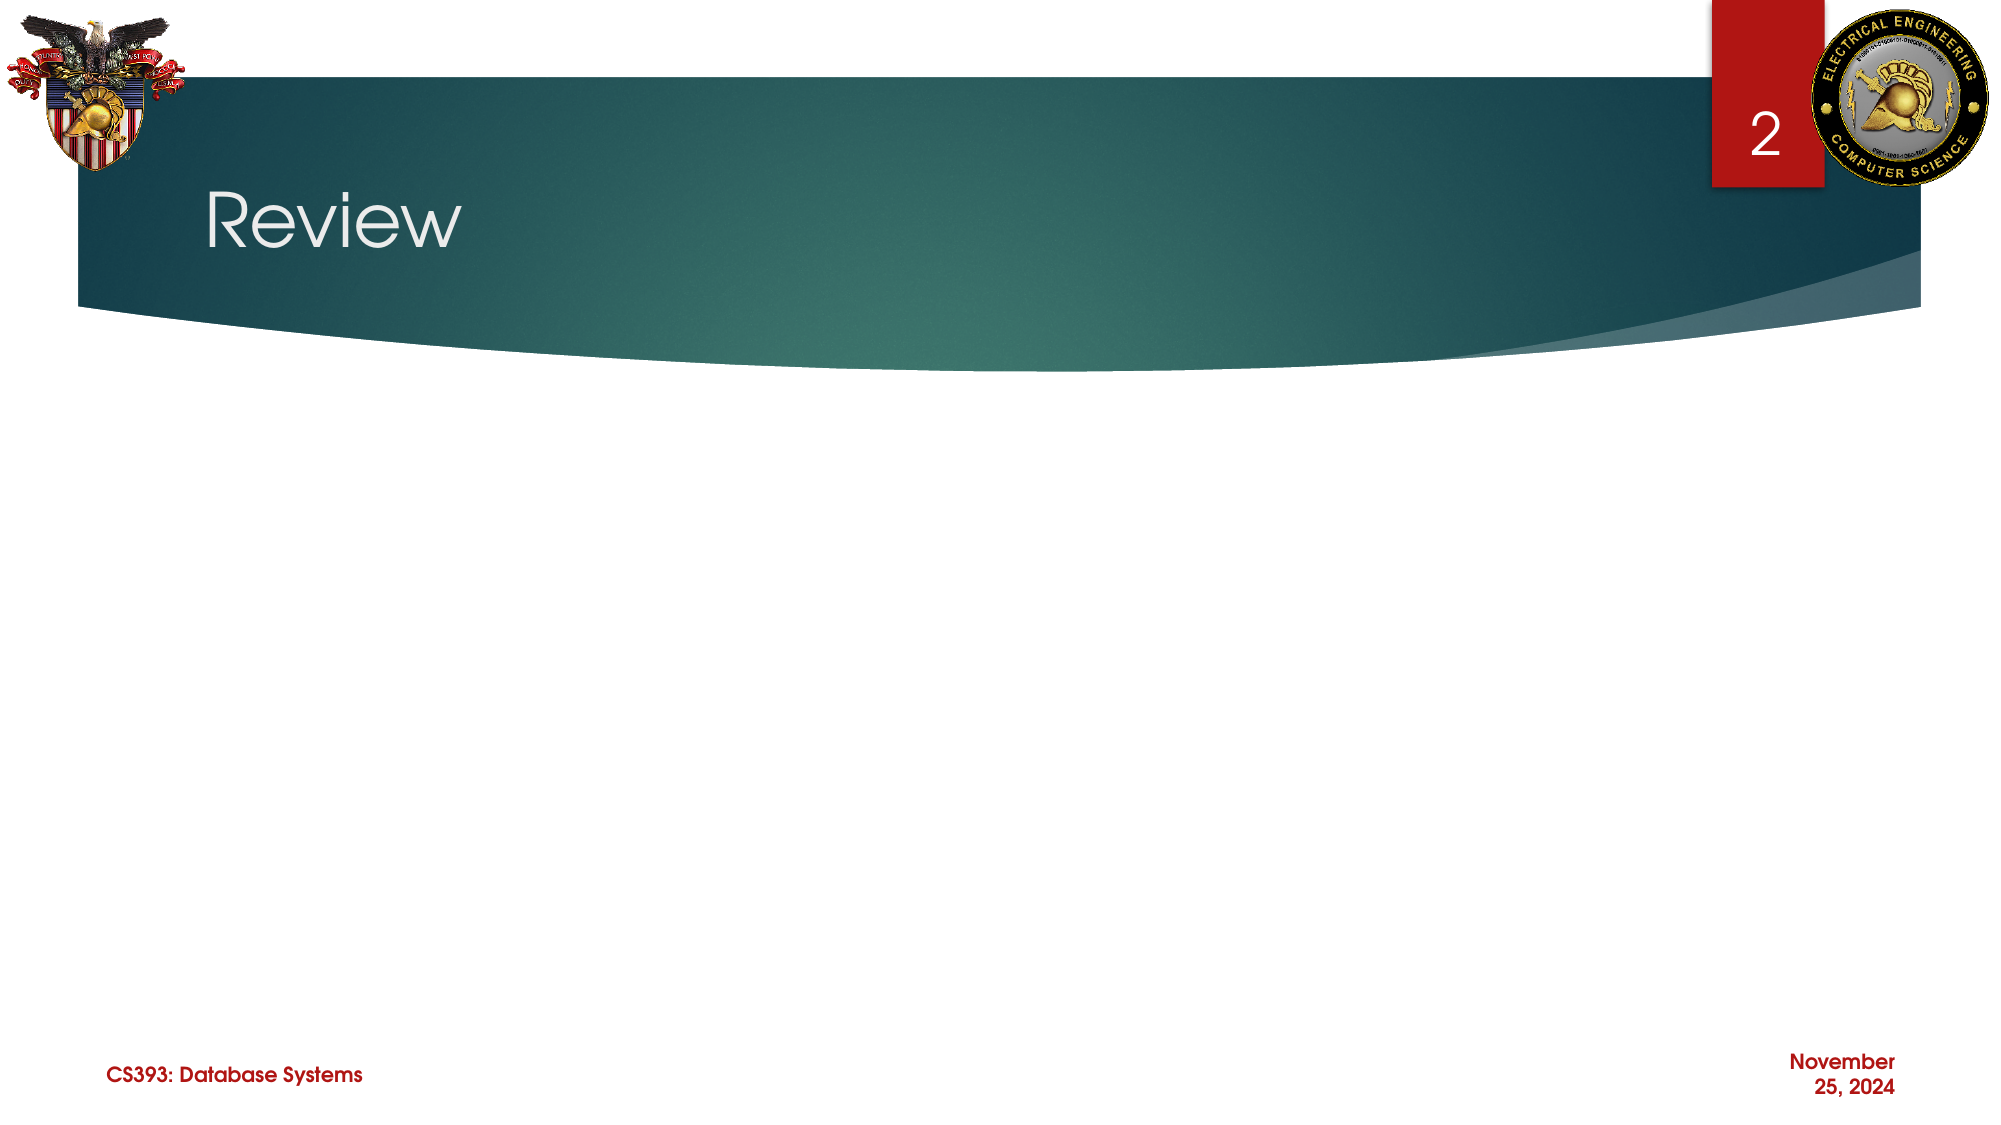

2
# Review

CS393: Database Systems
November 25, 2024